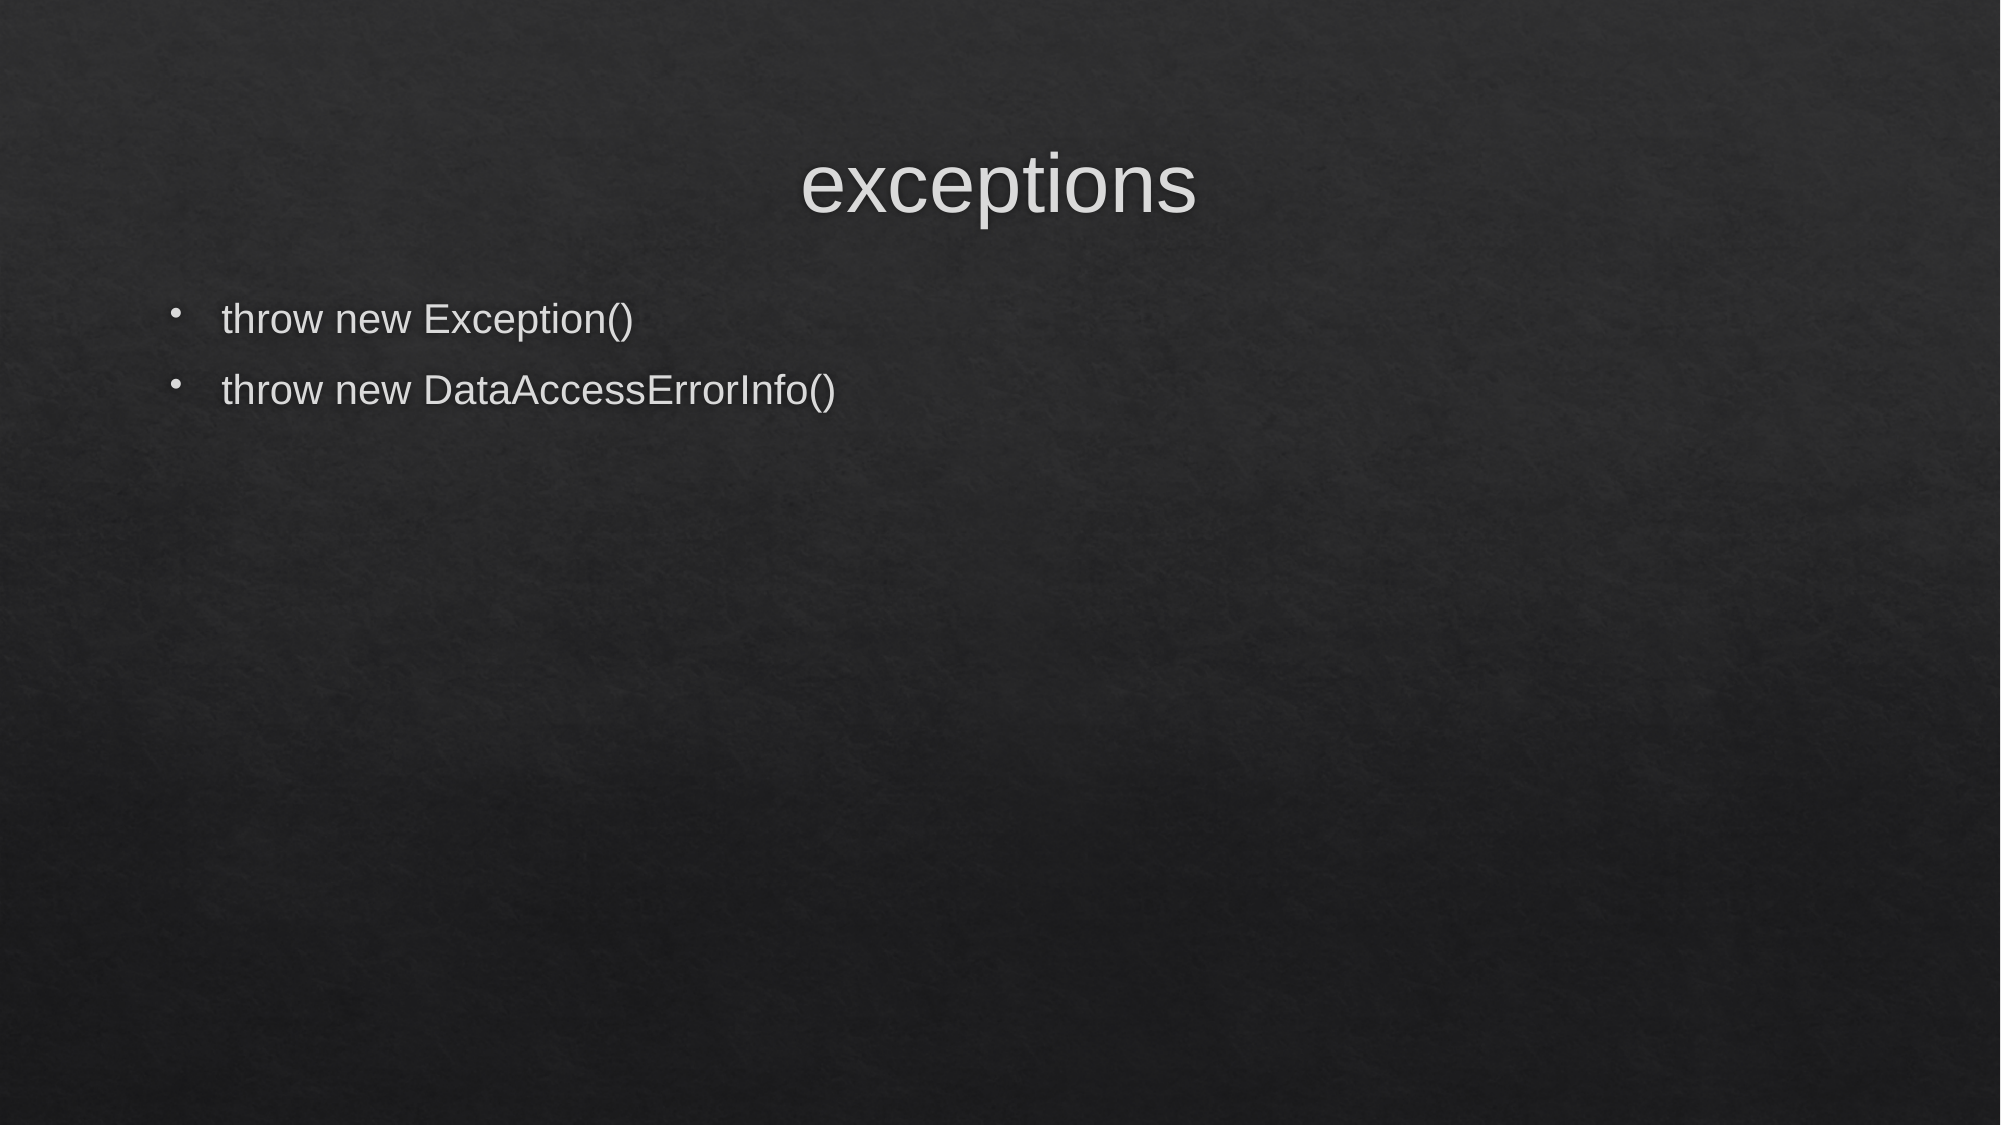

# exceptions
throw new Exception()
throw new DataAccessErrorInfo()